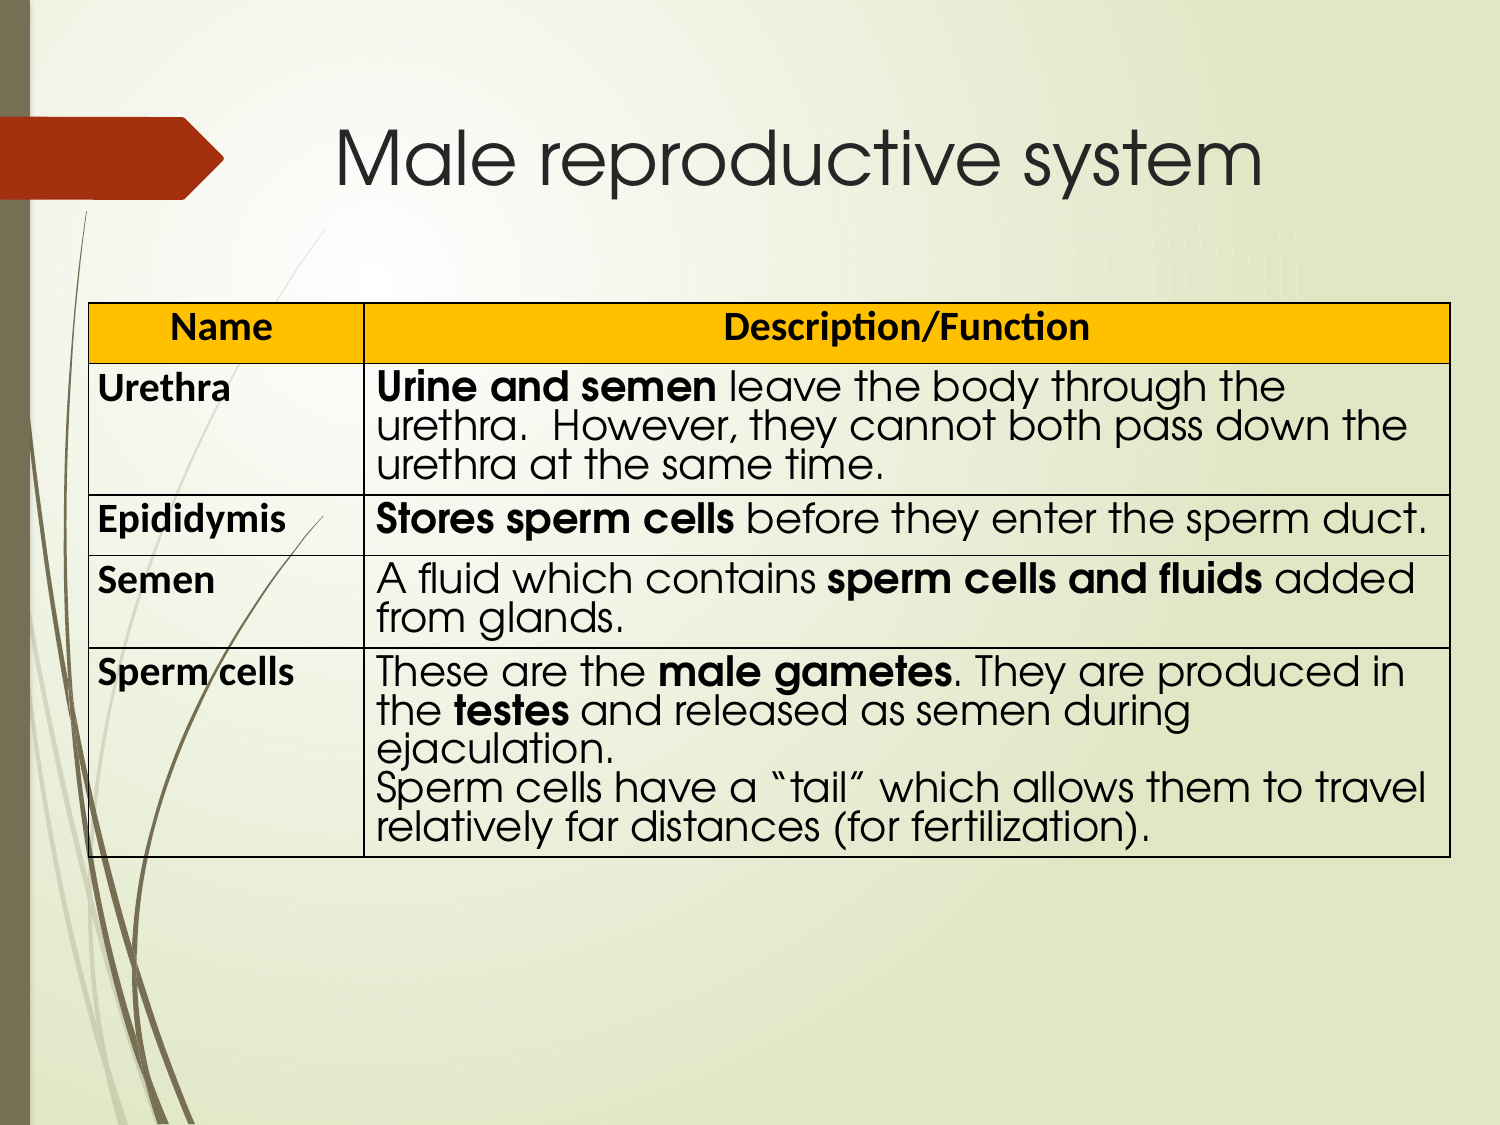

# Male reproductive system
| Name | Description/Function |
| --- | --- |
| Urethra | Urine and semen leave the body through the urethra. However, they cannot both pass down the urethra at the same time. |
| Epididymis | Stores sperm cells before they enter the sperm duct. |
| Semen | A fluid which contains sperm cells and fluids added from glands. |
| Sperm cells | These are the male gametes. They are produced in the testes and released as semen during ejaculation. Sperm cells have a “tail” which allows them to travel relatively far distances (for fertilization). |